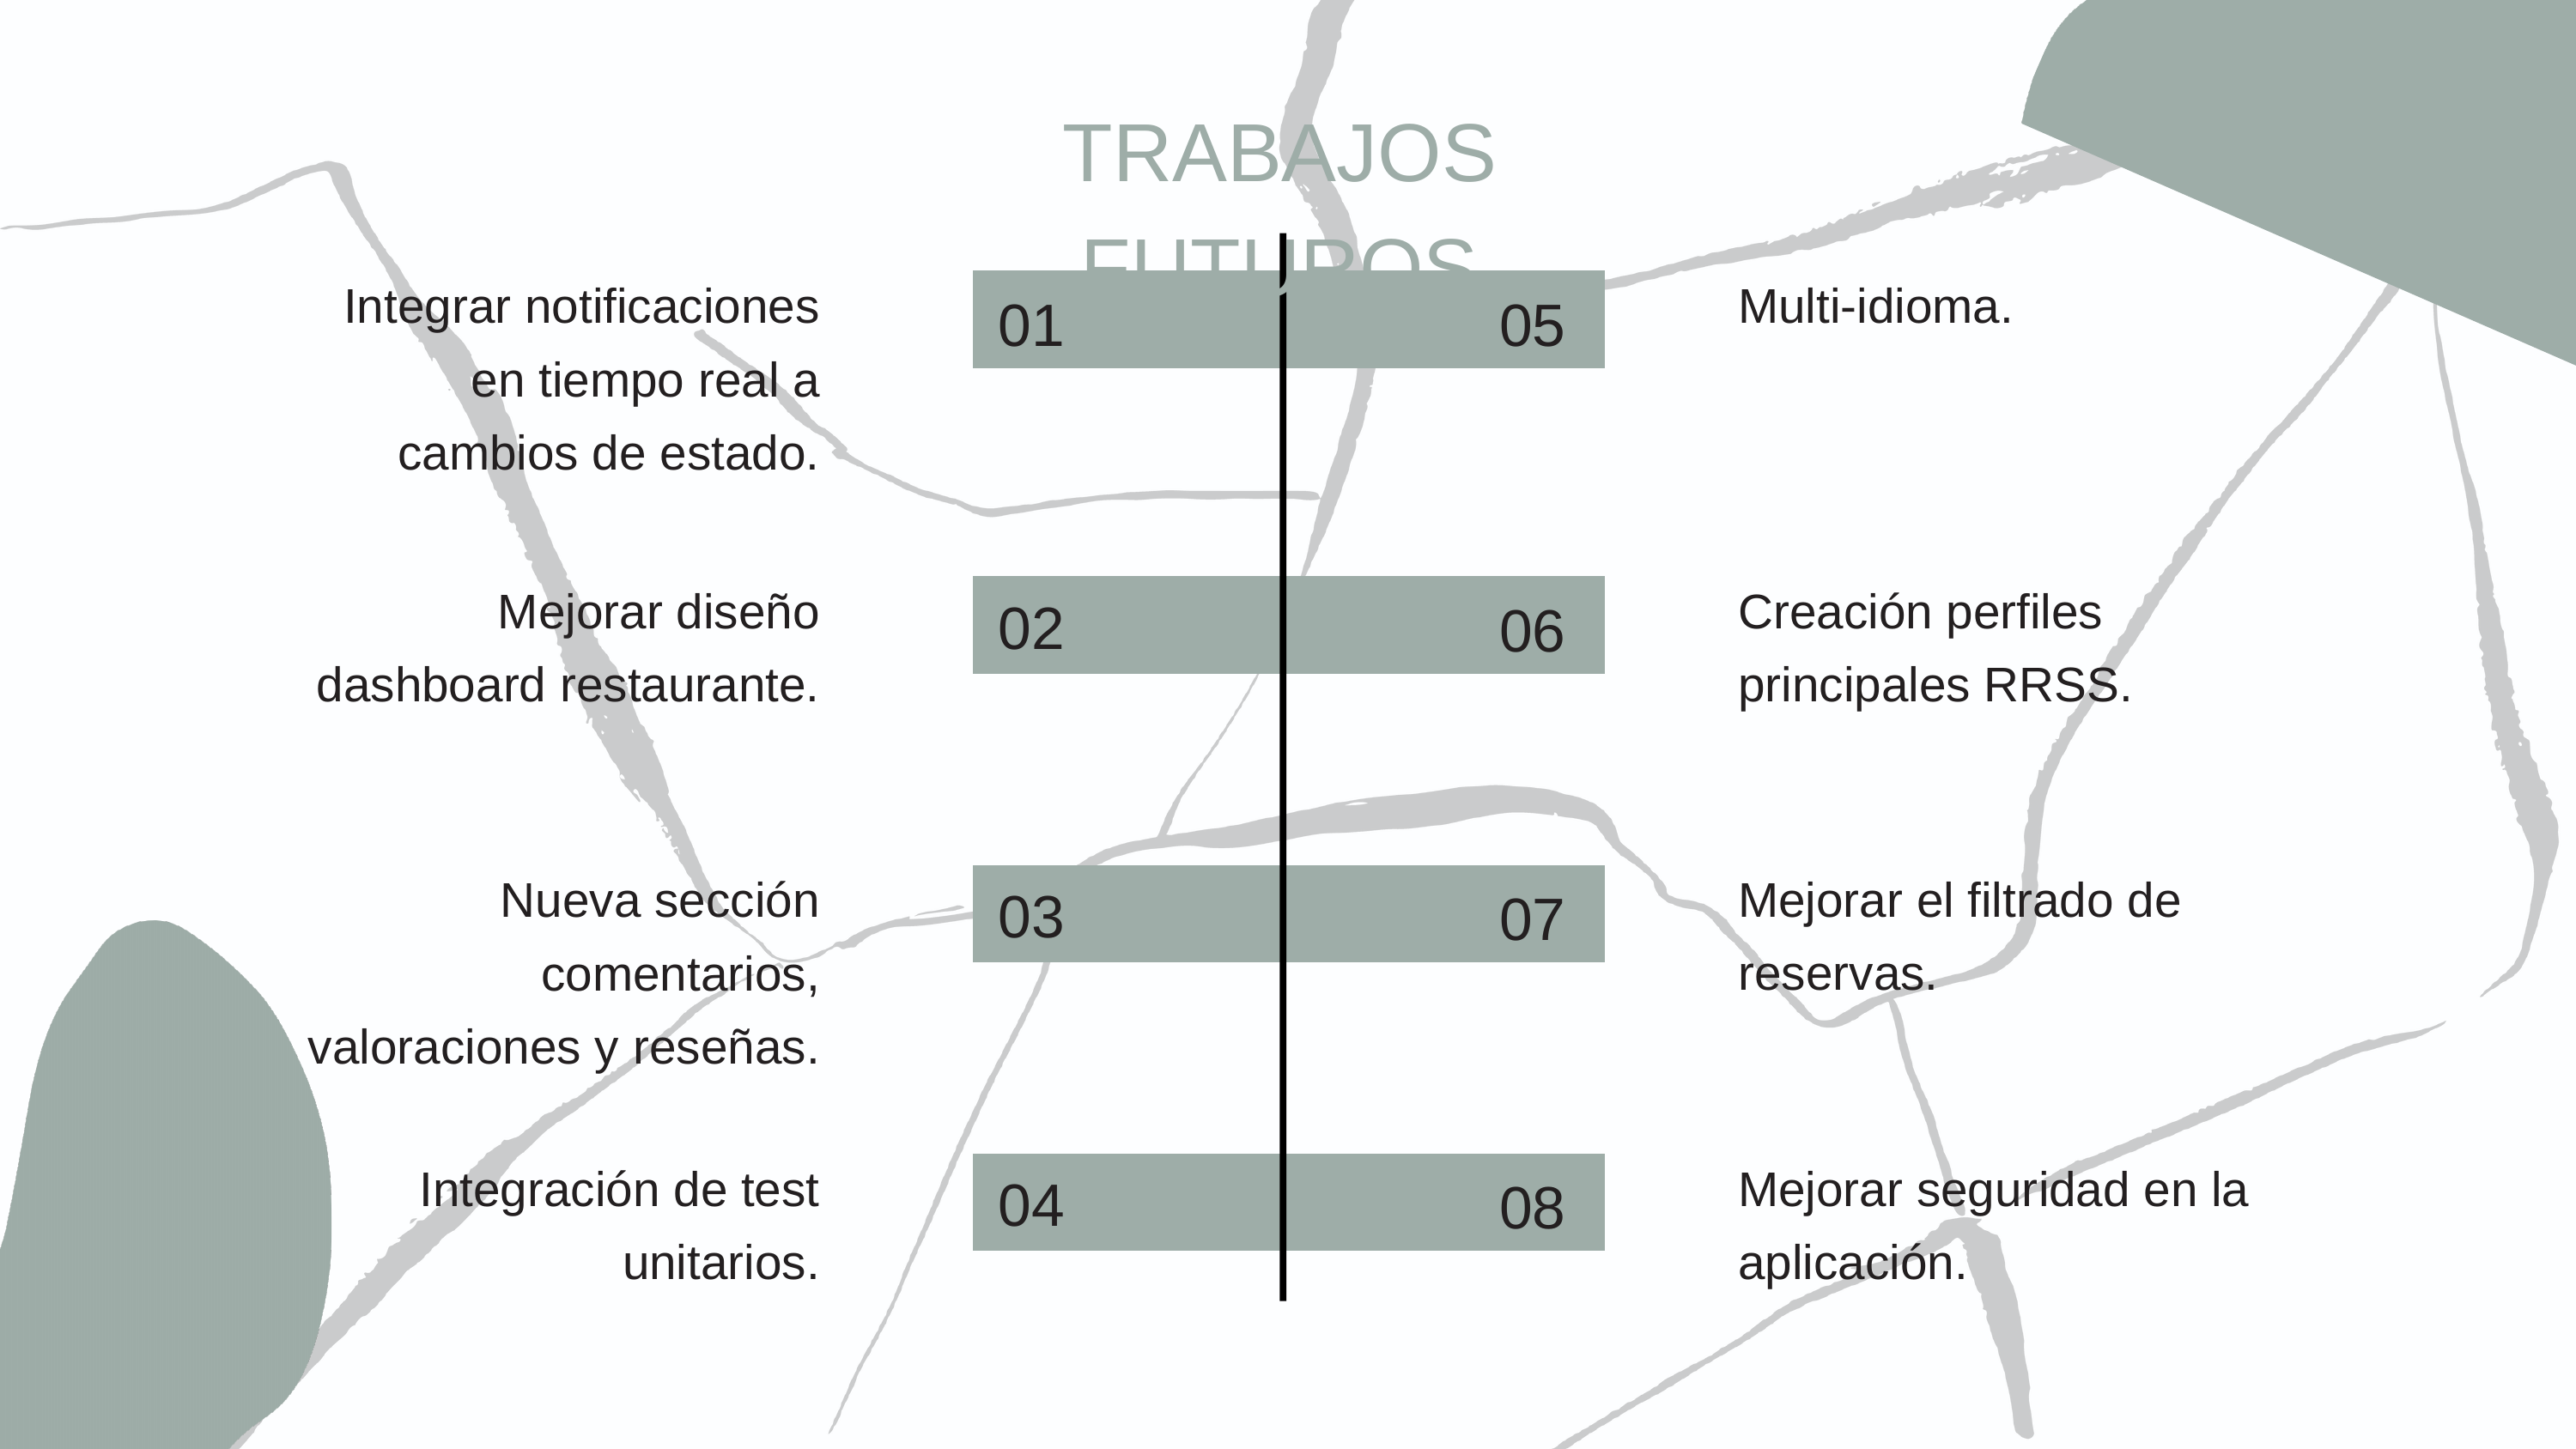

TRABAJOS FUTUROS
Integrar notificaciones en tiempo real a cambios de estado.
Multi-idioma.

01
05
Mejorar diseño dashboard restaurante.
Creación perfiles principales RRSS.

02
06

Nueva sección comentarios, valoraciones y reseñas.
Mejorar el filtrado de reservas.

03
07

Integración de test unitarios.
Mejorar seguridad en la aplicación.

04
08